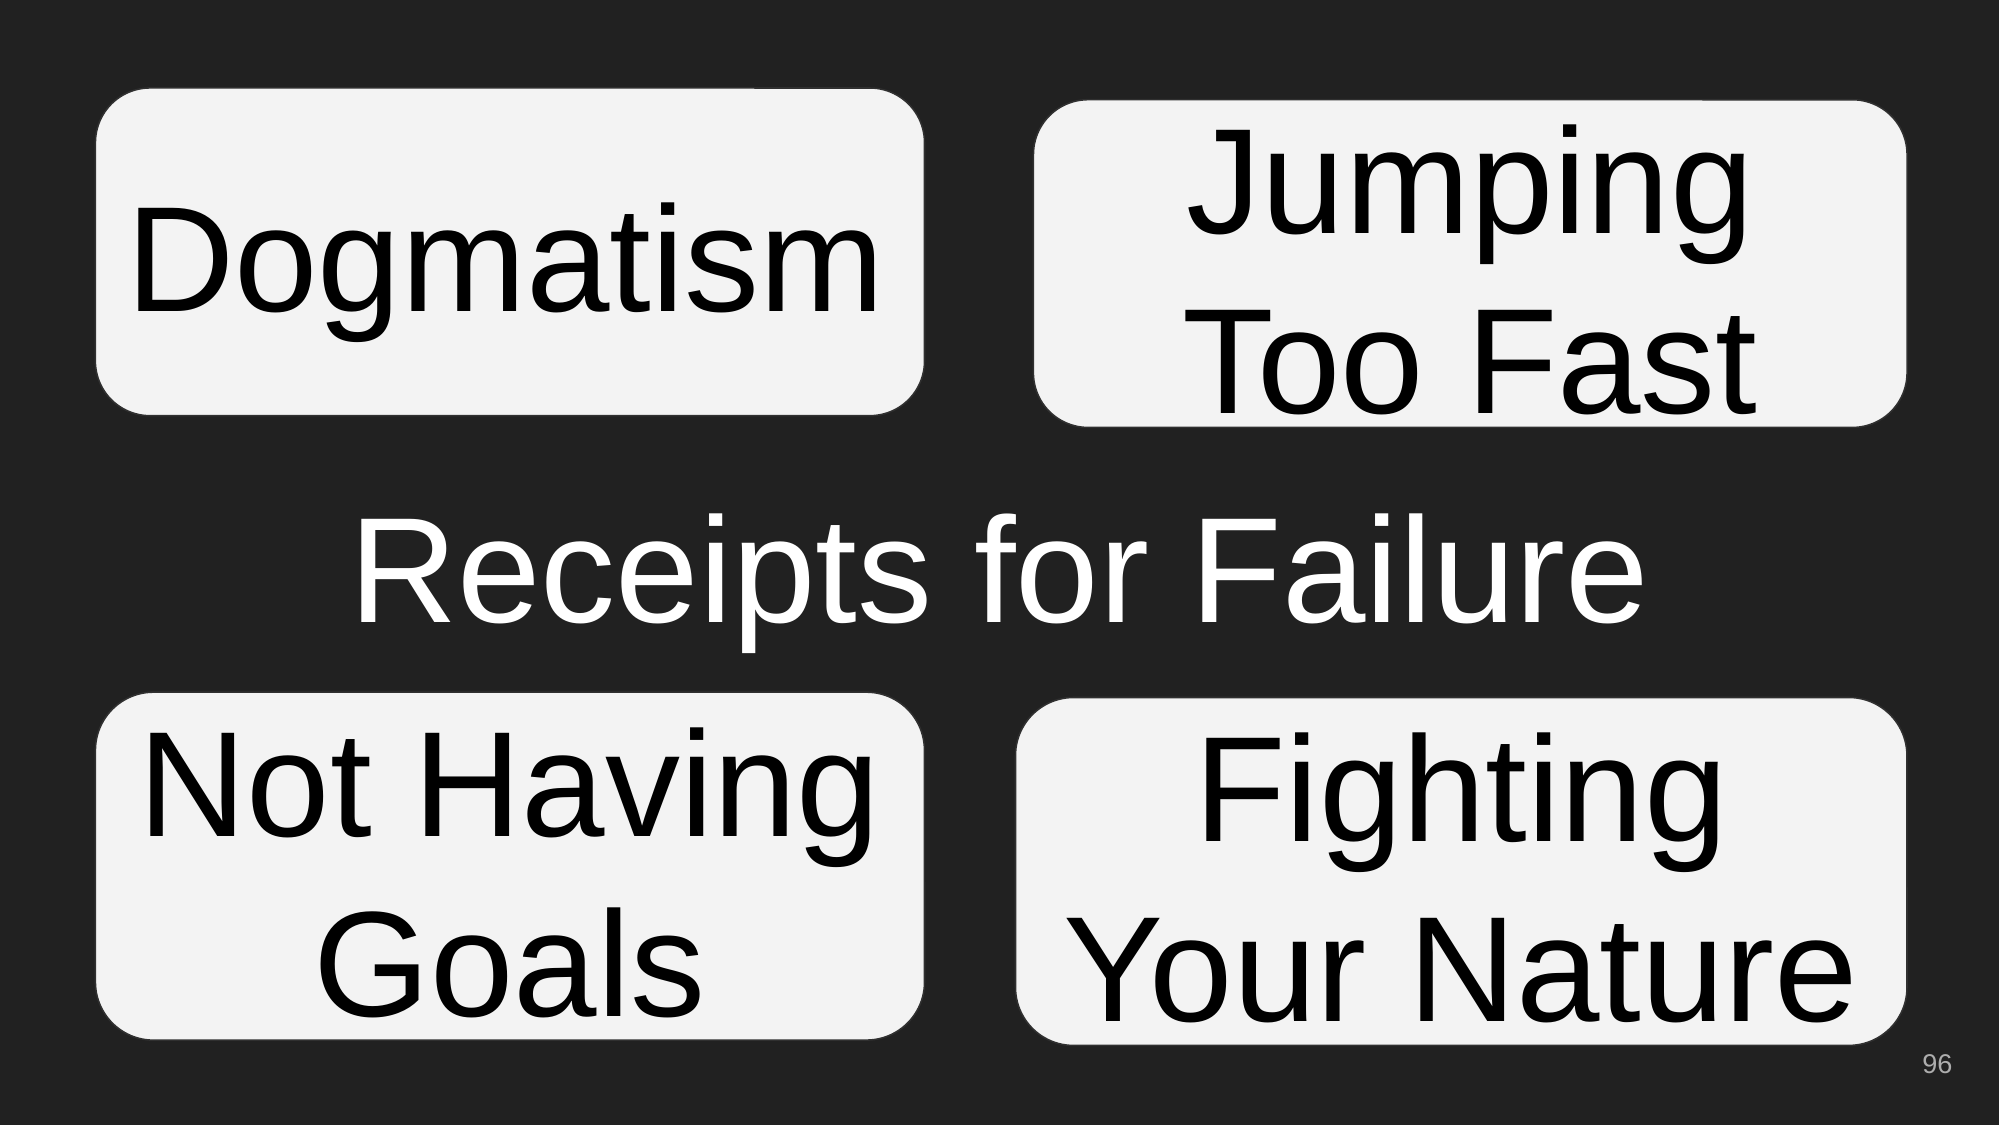

Dogmatism
Jumping Too Fast
# Receipts for Failure
Not Having Goals
Fighting Your Nature
96